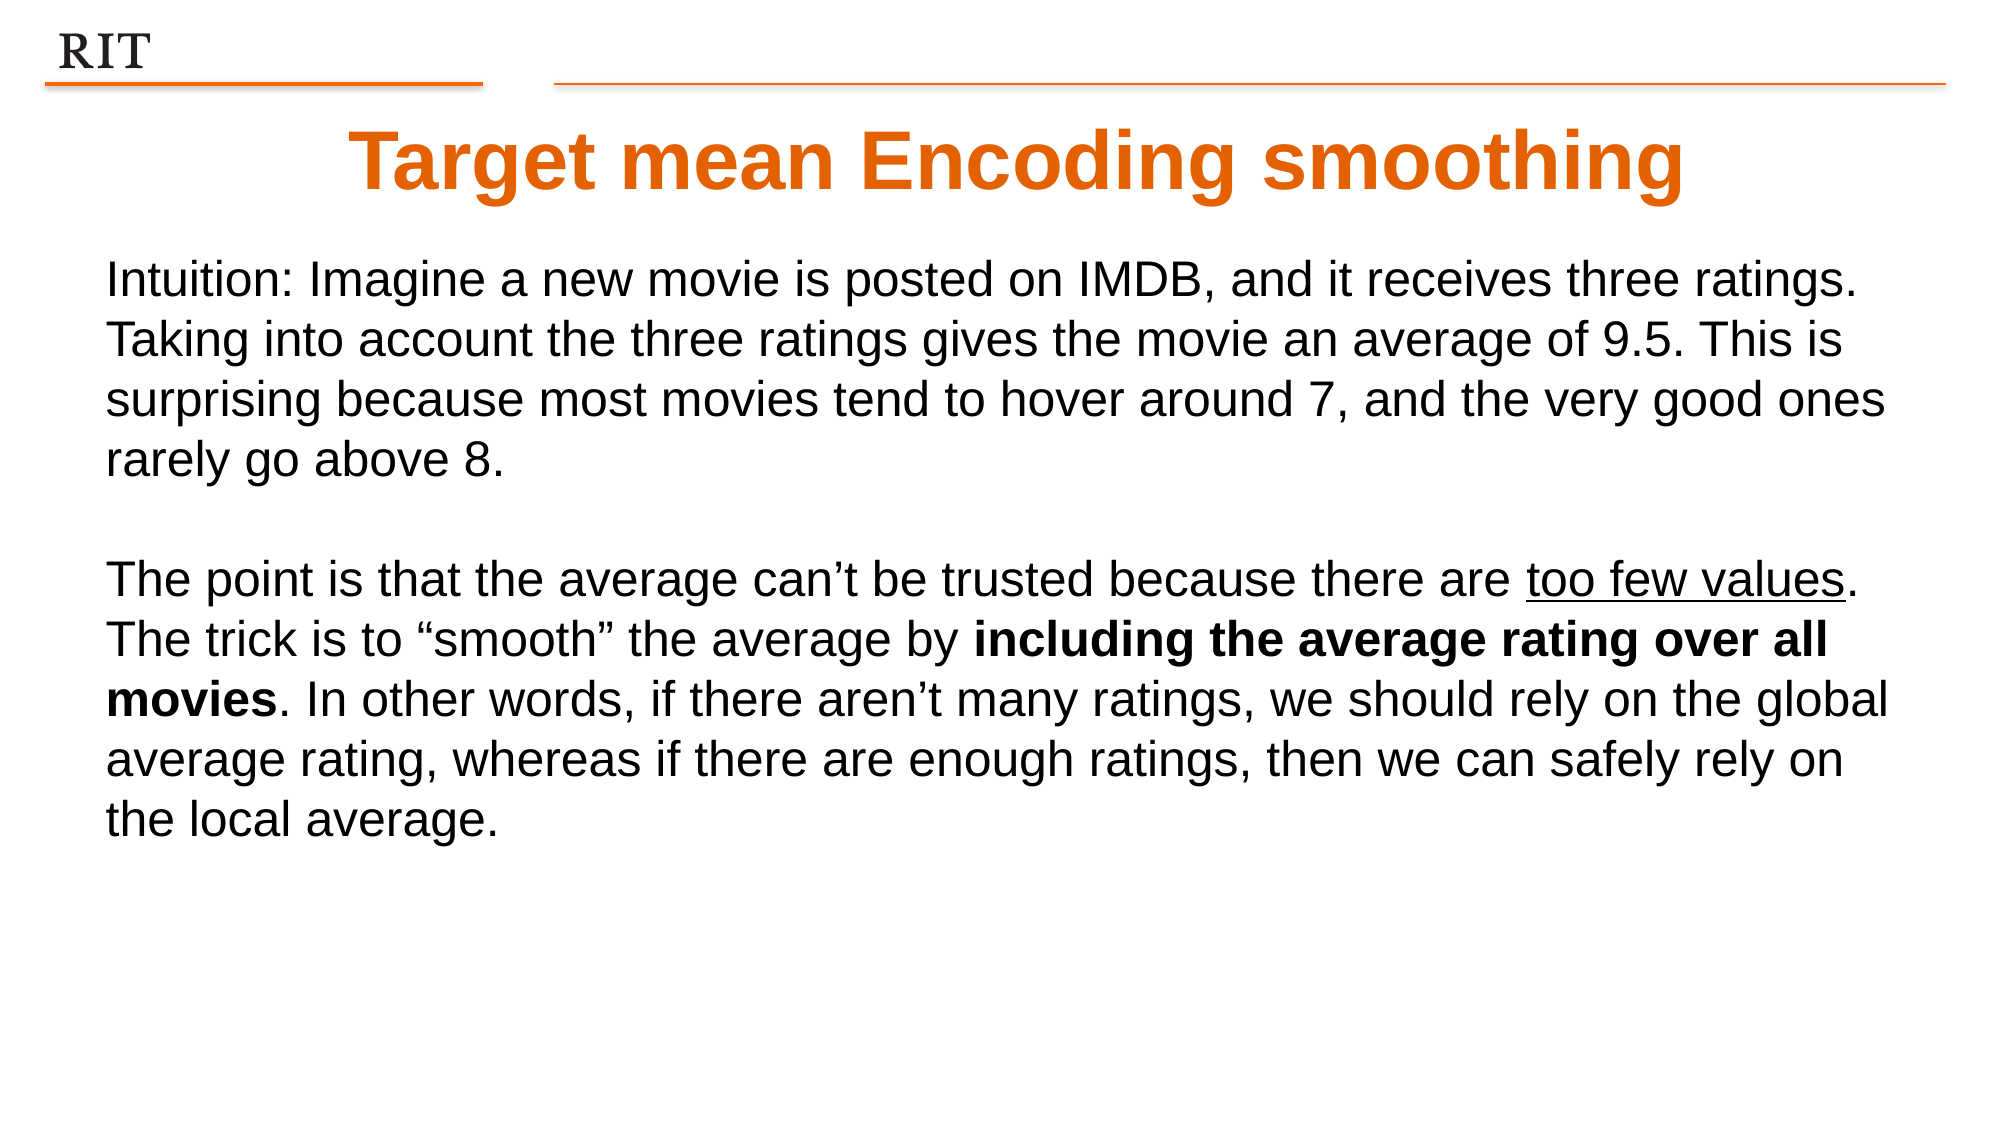

Target mean Encoding smoothing
Intuition: Imagine a new movie is posted on IMDB, and it receives three ratings. Taking into account the three ratings gives the movie an average of 9.5. This is surprising because most movies tend to hover around 7, and the very good ones rarely go above 8.

The point is that the average can’t be trusted because there are too few values. The trick is to “smooth” the average by including the average rating over all movies. In other words, if there aren’t many ratings, we should rely on the global average rating, whereas if there are enough ratings, then we can safely rely on the local average.